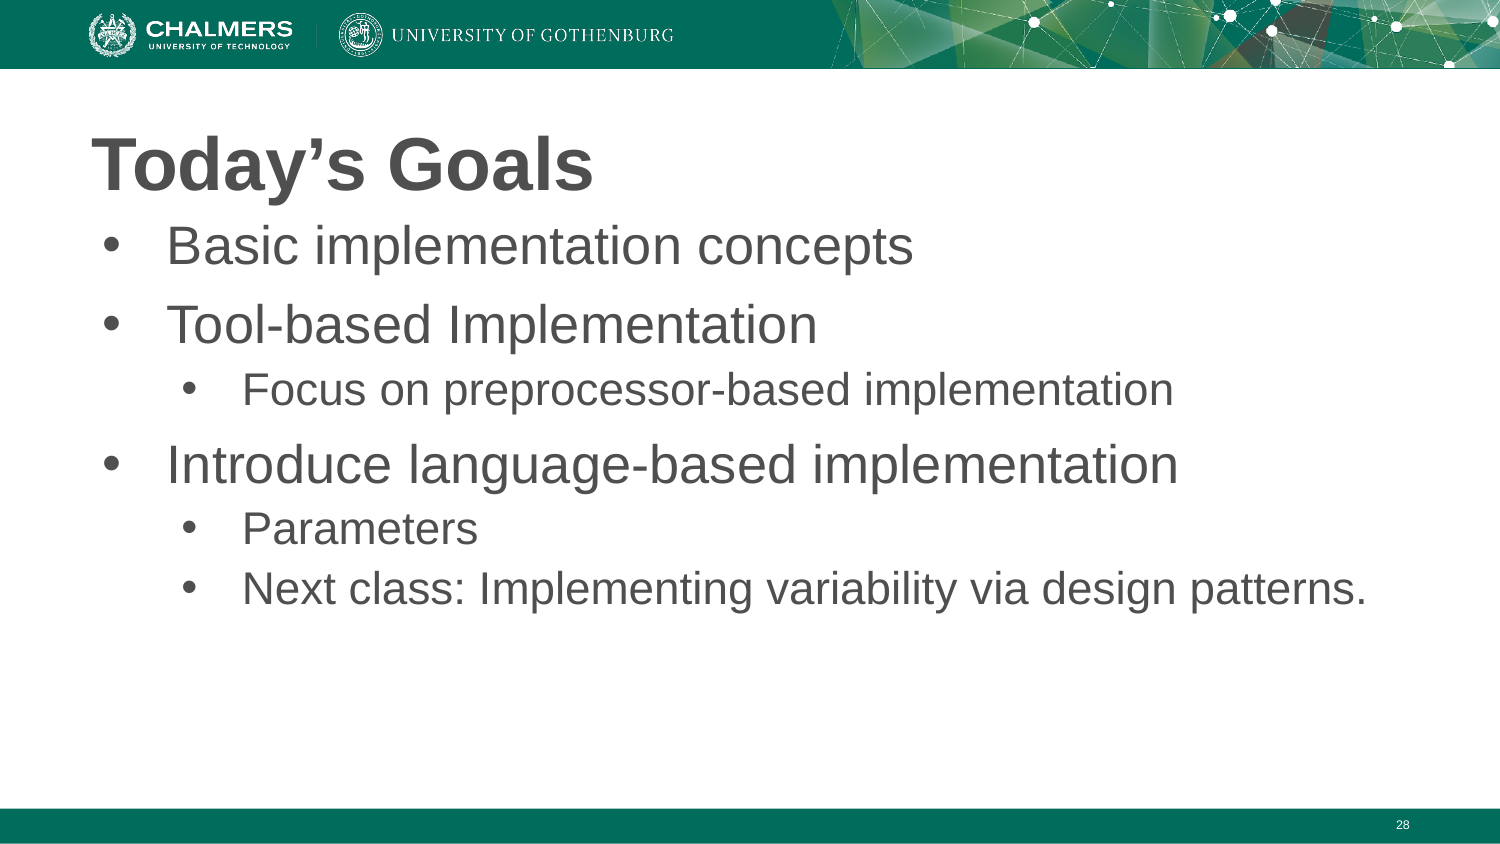

# Today’s Goals
Basic implementation concepts
Tool-based Implementation
Focus on preprocessor-based implementation
Introduce language-based implementation
Parameters
Next class: Implementing variability via design patterns.
28